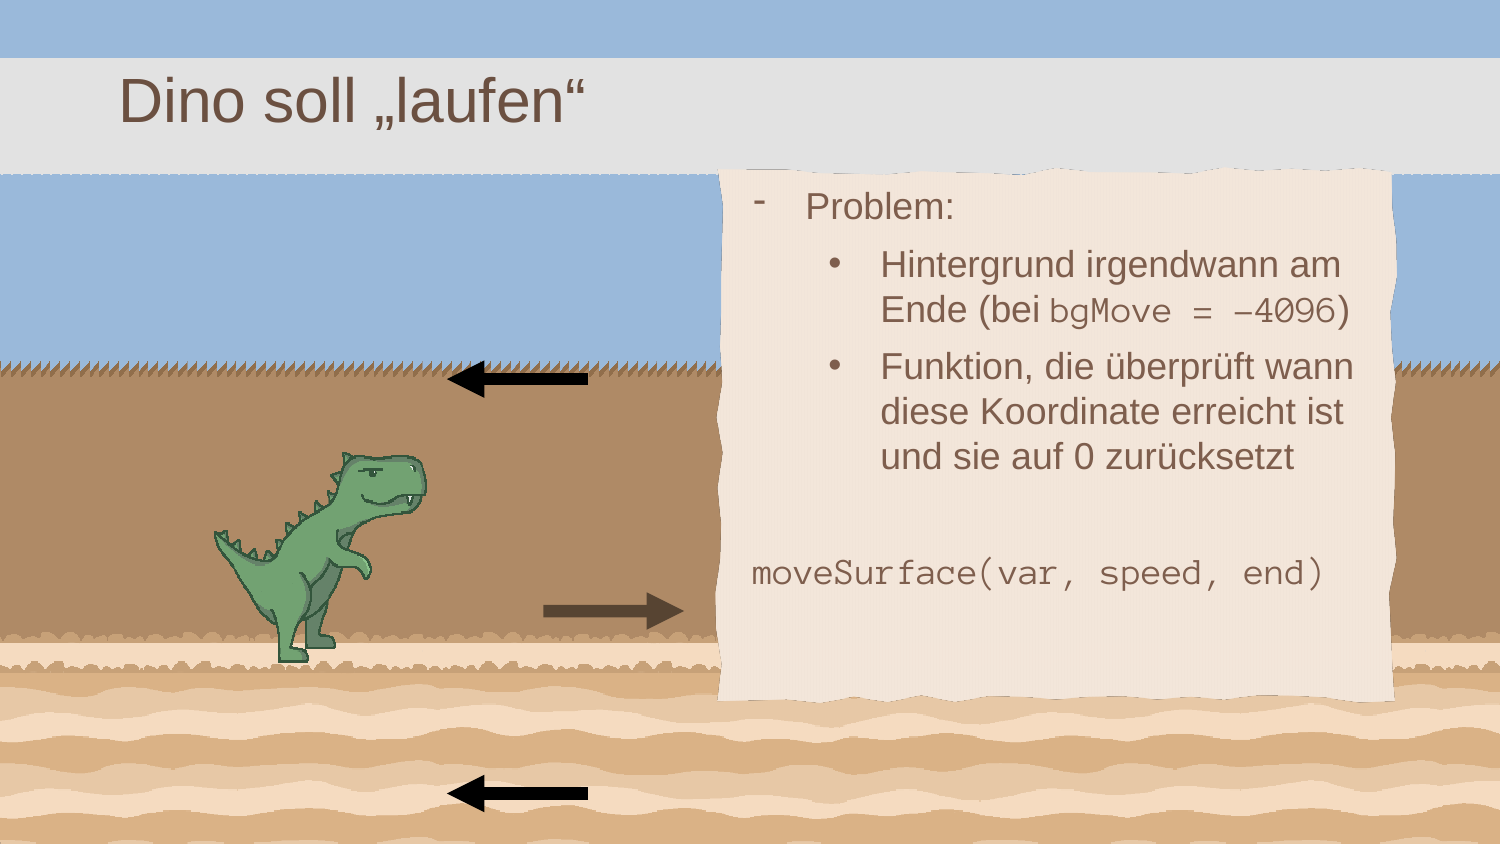

# Dino soll „laufen“
Problem:
Hintergrund irgendwann am Ende (bei bgMove = -4096)
Funktion, die überprüft wann diese Koordinate erreicht ist und sie auf 0 zurücksetzt

moveSurface(var, speed, end)